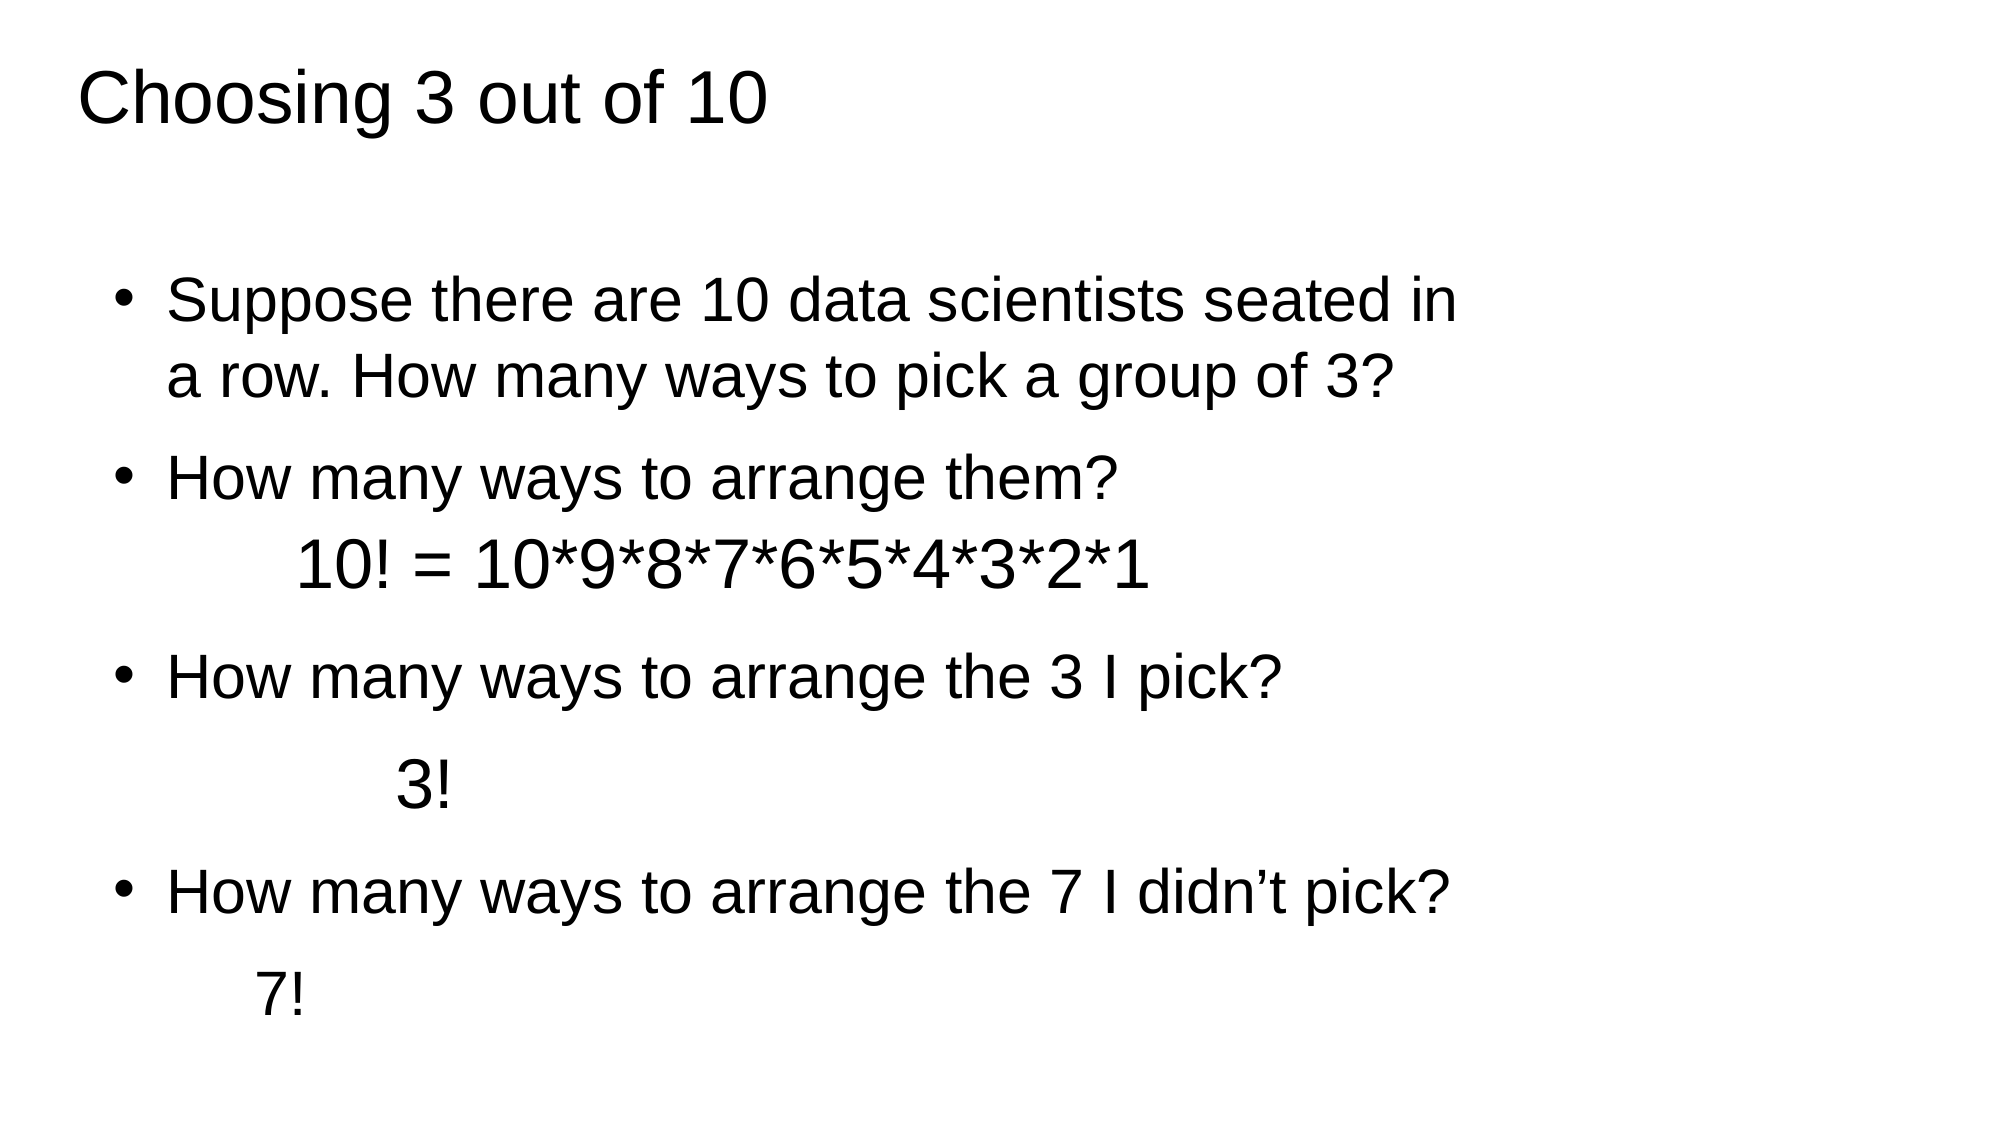

Choosing 3 out of 10
Suppose there are 10 data scientists seated in a row. How many ways to pick a group of 3?
How many ways to arrange them?
       10! = 10*9*8*7*6*5*4*3*2*1
How many ways to arrange the 3 I pick?
           					3!
How many ways to arrange the 7 I didn’t pick?
							7!